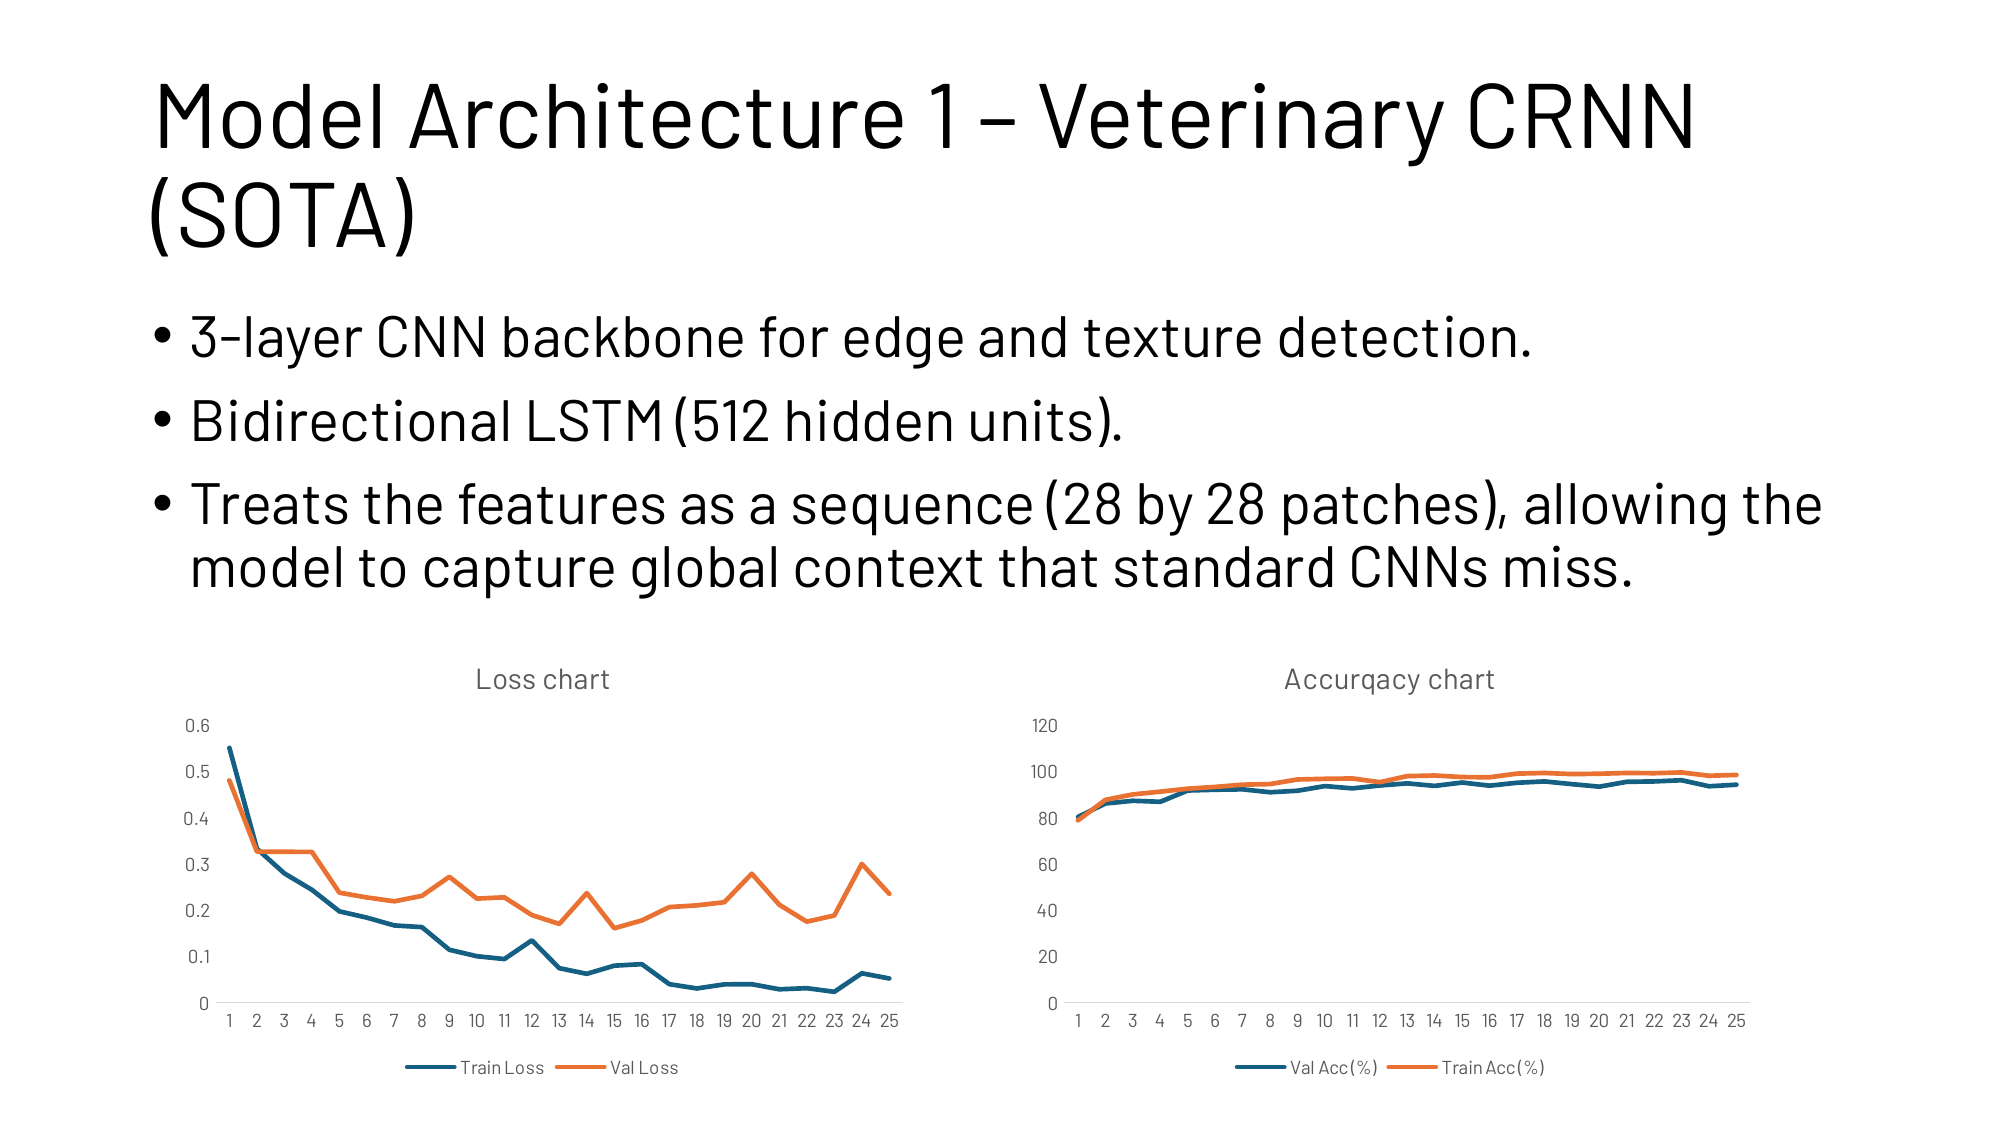

# Model Architecture 1 – Veterinary CRNN (SOTA)
3-layer CNN backbone for edge and texture detection.
Bidirectional LSTM (512 hidden units).
Treats the features as a sequence (28 by 28 patches), allowing the model to capture global context that standard CNNs miss.

### Chart: Loss chart

| Category | Train Loss | Val Loss |
|---|---|---|
| 1 | 0.5496 | 0.4792 |
| 2 | 0.3319 | 0.3257 |
| 3 | 0.2784 | 0.3252 |
| 4 | 0.2431 | 0.325 |
| 5 | 0.1966 | 0.2369 |
| 6 | 0.1829 | 0.2265 |
| 7 | 0.1661 | 0.2183 |
| 8 | 0.1626 | 0.23 |
| 9 | 0.1136 | 0.2711 |
| 10 | 0.0997 | 0.2241 |
| 11 | 0.0936 | 0.2268 |
| 12 | 0.134 | 0.1886 |
| 13 | 0.0739 | 0.1694 |
| 14 | 0.0617 | 0.2359 |
| 15 | 0.0793 | 0.16 |
| 16 | 0.0826 | 0.177 |
| 17 | 0.0394 | 0.2057 |
| 18 | 0.0301 | 0.2095 |
| 19 | 0.0389 | 0.2162 |
| 20 | 0.0393 | 0.2778 |
| 21 | 0.0283 | 0.2109 |
| 22 | 0.0308 | 0.1743 |
| 23 | 0.0229 | 0.1875 |
| 24 | 0.0629 | 0.2991 |
| 25 | 0.0517 | 0.2343 |

### Chart: Accurqacy chart

| Category | Val Acc (%) | Train Acc (%) |
|---|---|---|
| 1 | 80.08 | 78.59 |
| 2 | 85.86 | 87.45 |
| 3 | 87.03 | 89.79 |
| 4 | 86.61 | 90.98 |
| 5 | 91.46 | 92.25 |
| 6 | 91.8 | 93.03 |
| 7 | 91.97 | 94.0 |
| 8 | 90.71 | 94.25 |
| 9 | 91.38 | 96.24 |
| 10 | 93.39 | 96.53 |
| 11 | 92.38 | 96.67 |
| 12 | 93.64 | 95.07 |
| 13 | 94.56 | 97.68 |
| 14 | 93.47 | 97.95 |
| 15 | 94.9 | 97.27 |
| 16 | 93.56 | 97.19 |
| 17 | 94.81 | 98.75 |
| 18 | 95.4 | 99.05 |
| 19 | 94.23 | 98.56 |
| 20 | 93.14 | 98.71 |
| 21 | 95.23 | 99.03 |
| 22 | 95.4 | 98.93 |
| 23 | 95.9 | 99.28 |
| 24 | 93.31 | 97.84 |
| 25 | 93.97 | 98.19 |